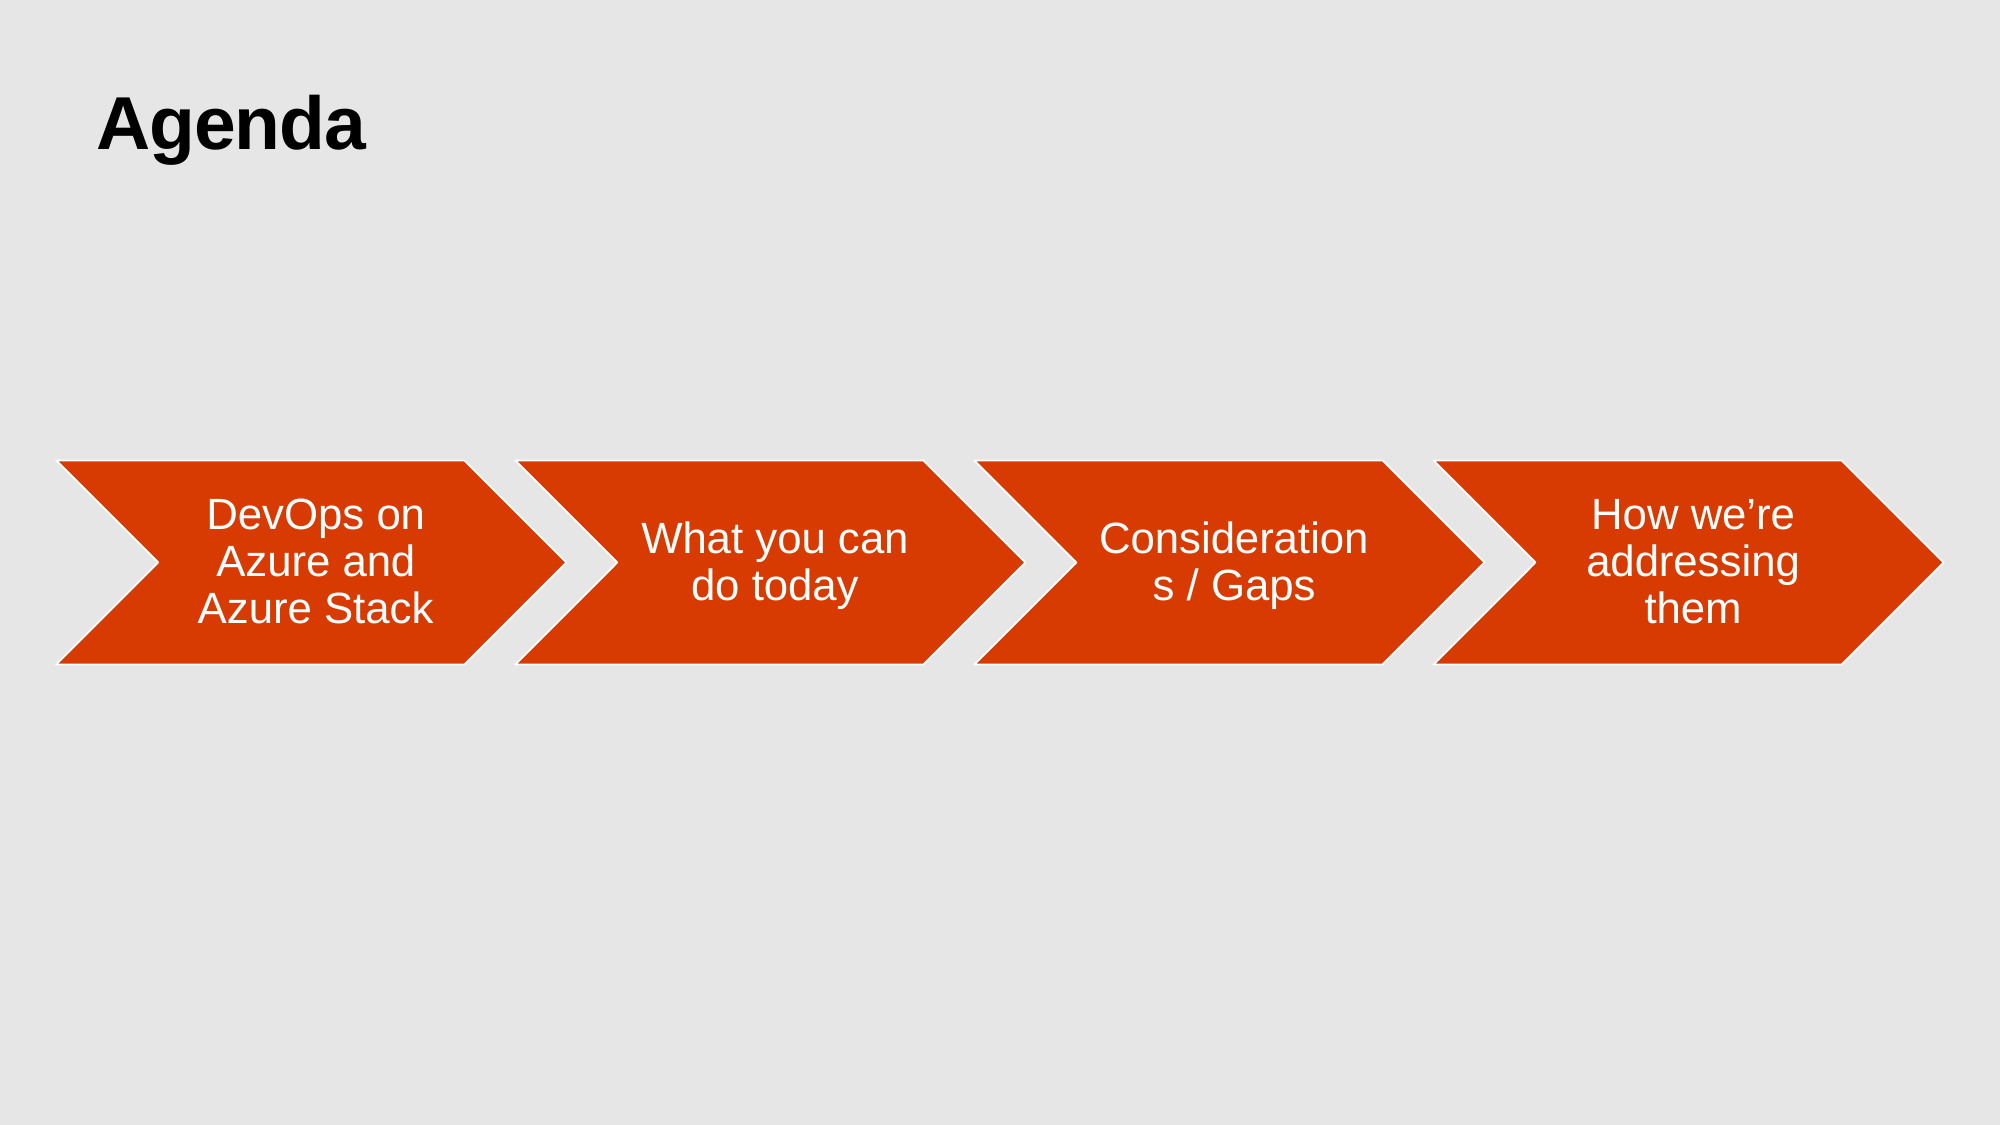

# Agenda
DevOps on Azure and Azure Stack
What you can do today
Considerations / Gaps
How we’re addressing them